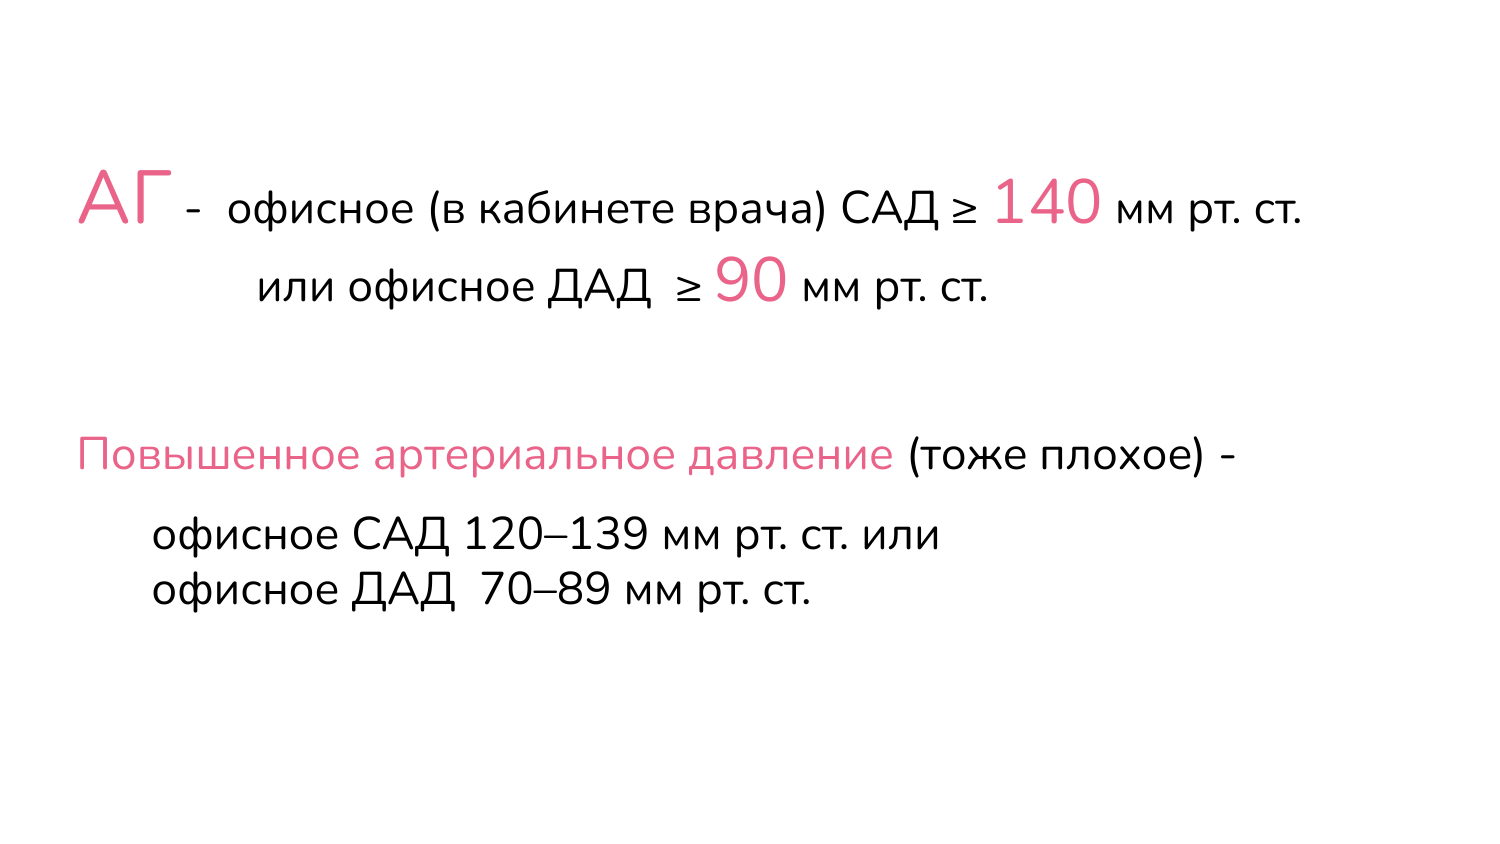

АГ -  офисное (в кабинете врача) САД ≥ 140 мм рт. ст.
или офисное ДАД  ≥ 90 мм рт. ст.

Повышенное артериальное давление (тоже плохое) -

офисное САД 120–139 мм рт. ст. или
офисное ДАД  70–89 мм рт. ст.